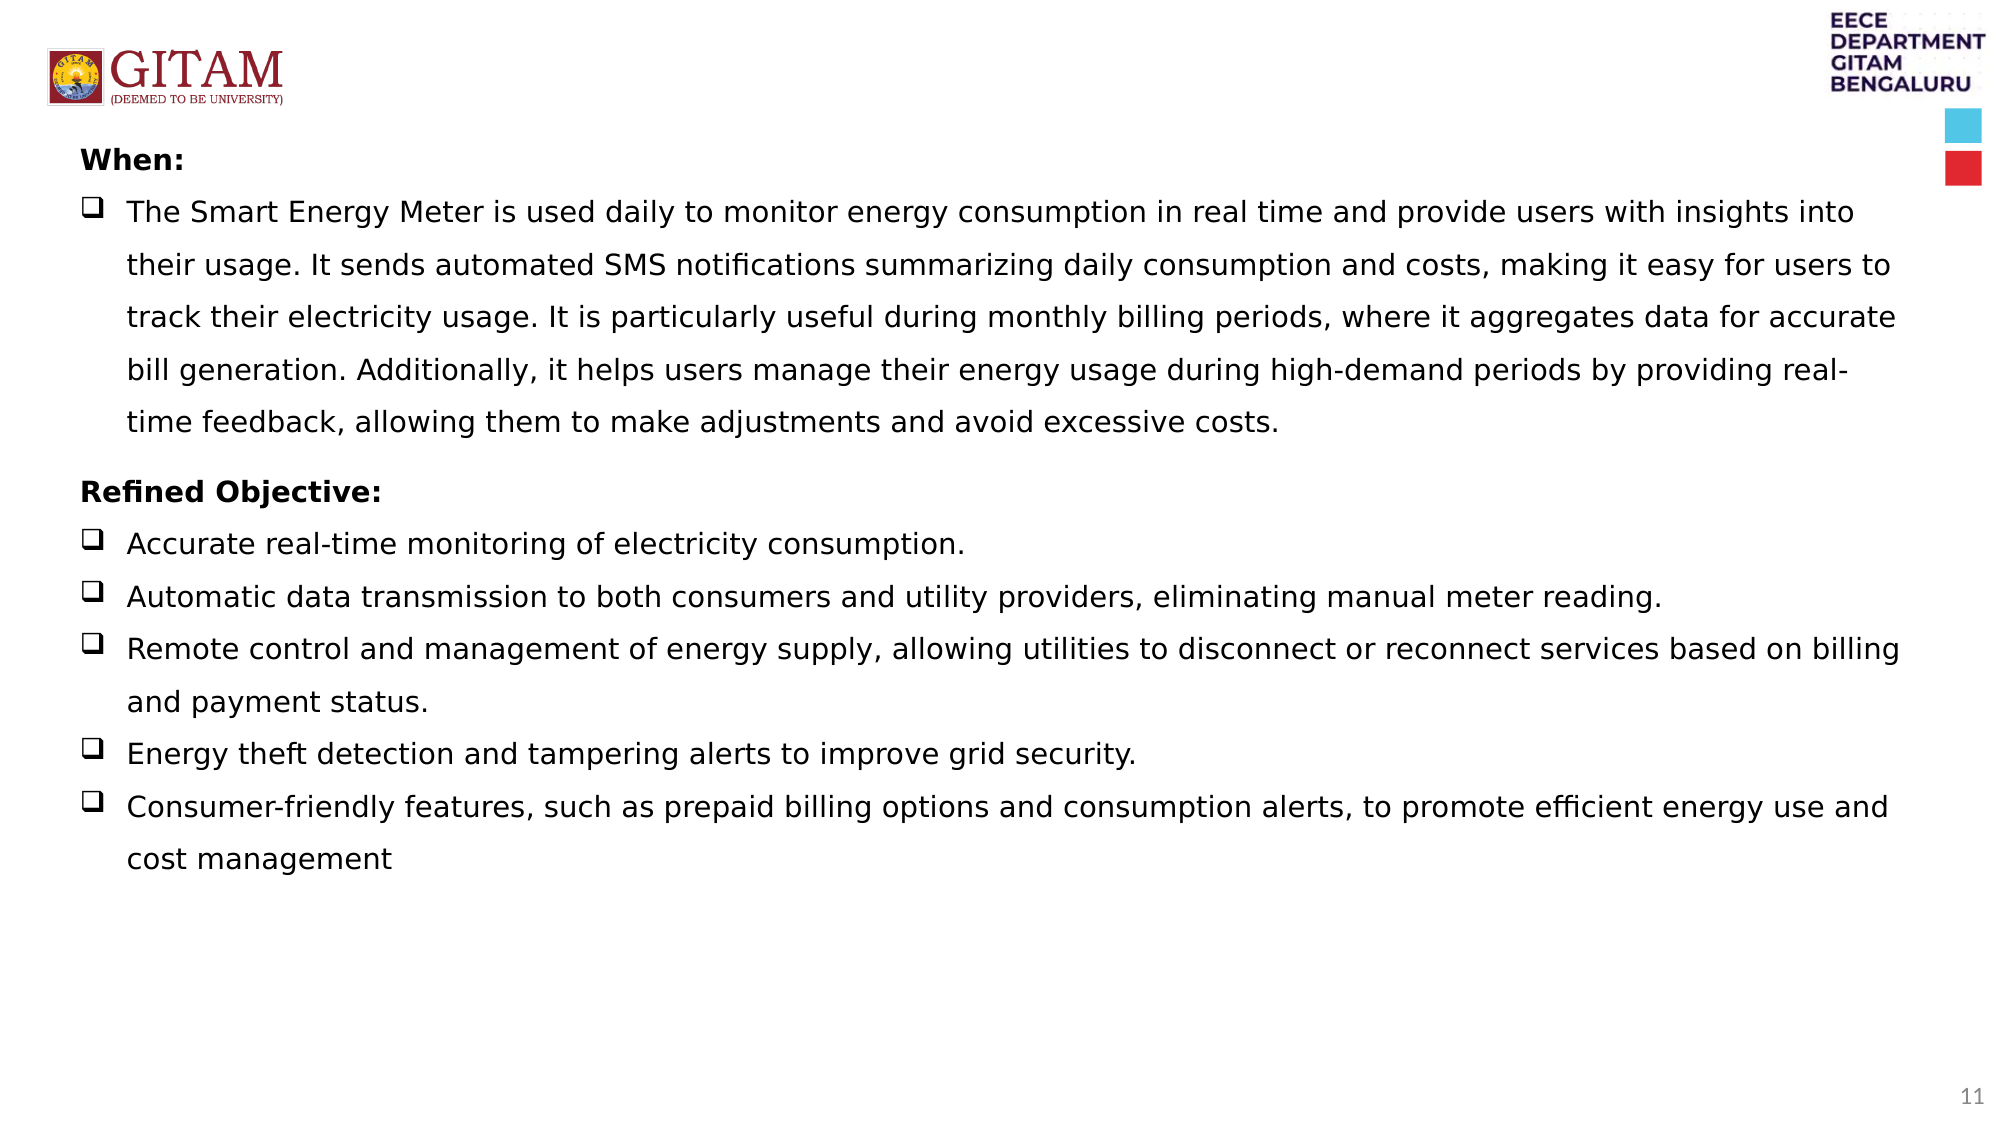

When:
The Smart Energy Meter is used daily to monitor energy consumption in real time and provide users with insights into their usage. It sends automated SMS notifications summarizing daily consumption and costs, making it easy for users to track their electricity usage. It is particularly useful during monthly billing periods, where it aggregates data for accurate bill generation. Additionally, it helps users manage their energy usage during high-demand periods by providing real-time feedback, allowing them to make adjustments and avoid excessive costs.

Refined Objective:
Accurate real-time monitoring of electricity consumption.
Automatic data transmission to both consumers and utility providers, eliminating manual meter reading.
Remote control and management of energy supply, allowing utilities to disconnect or reconnect services based on billing and payment status.
Energy theft detection and tampering alerts to improve grid security.
Consumer-friendly features, such as prepaid billing options and consumption alerts, to promote efficient energy use and cost management
11